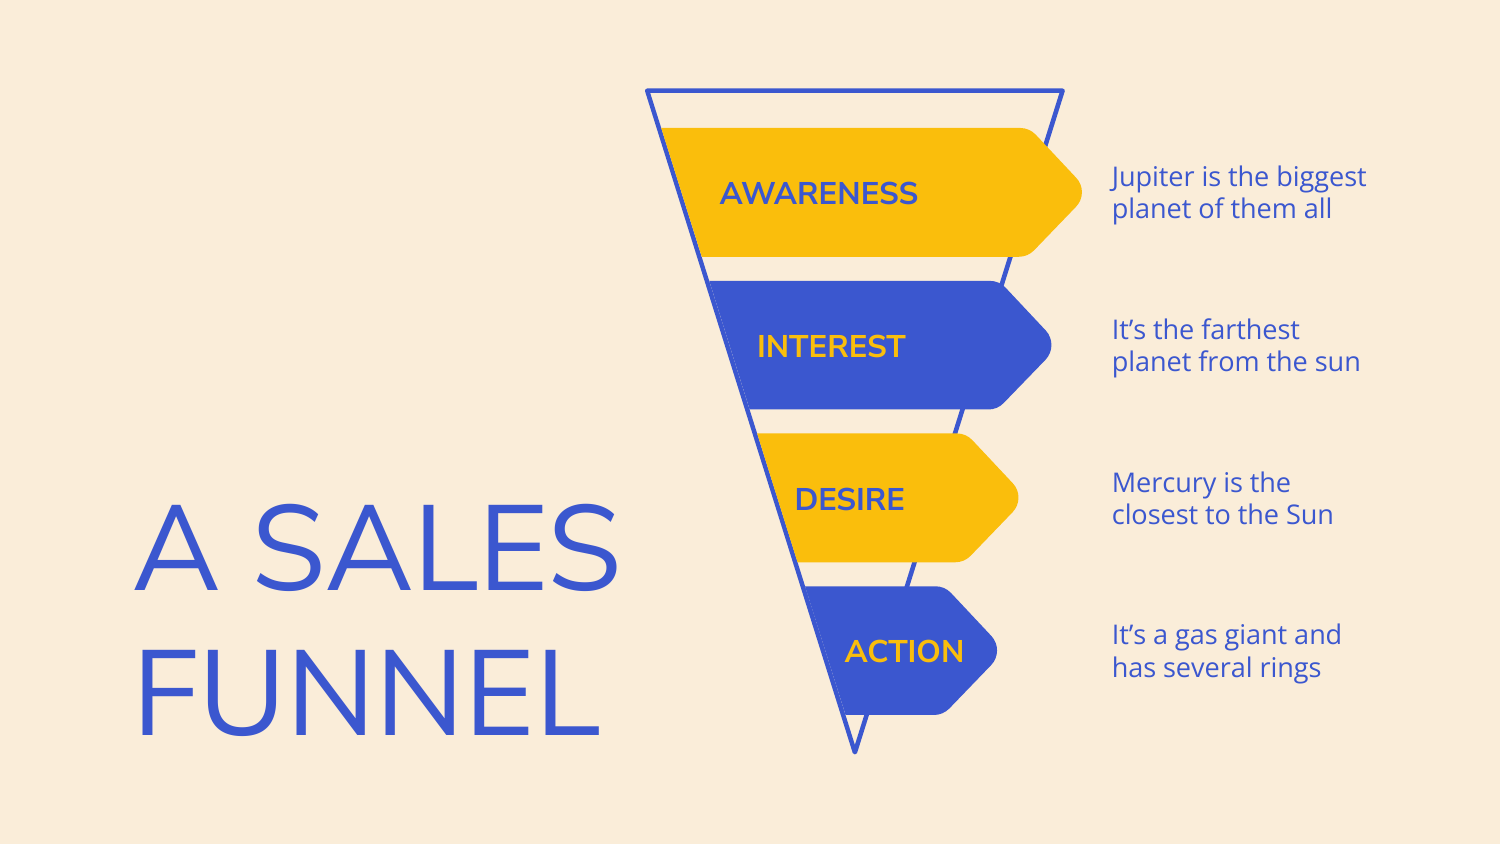

Jupiter is the biggest planet of them all
AWARENESS
It’s the farthest planet from the sun
INTEREST
Mercury is the closest to the Sun
DESIRE
It’s a gas giant and has several rings
# A SALES FUNNEL
ACTION